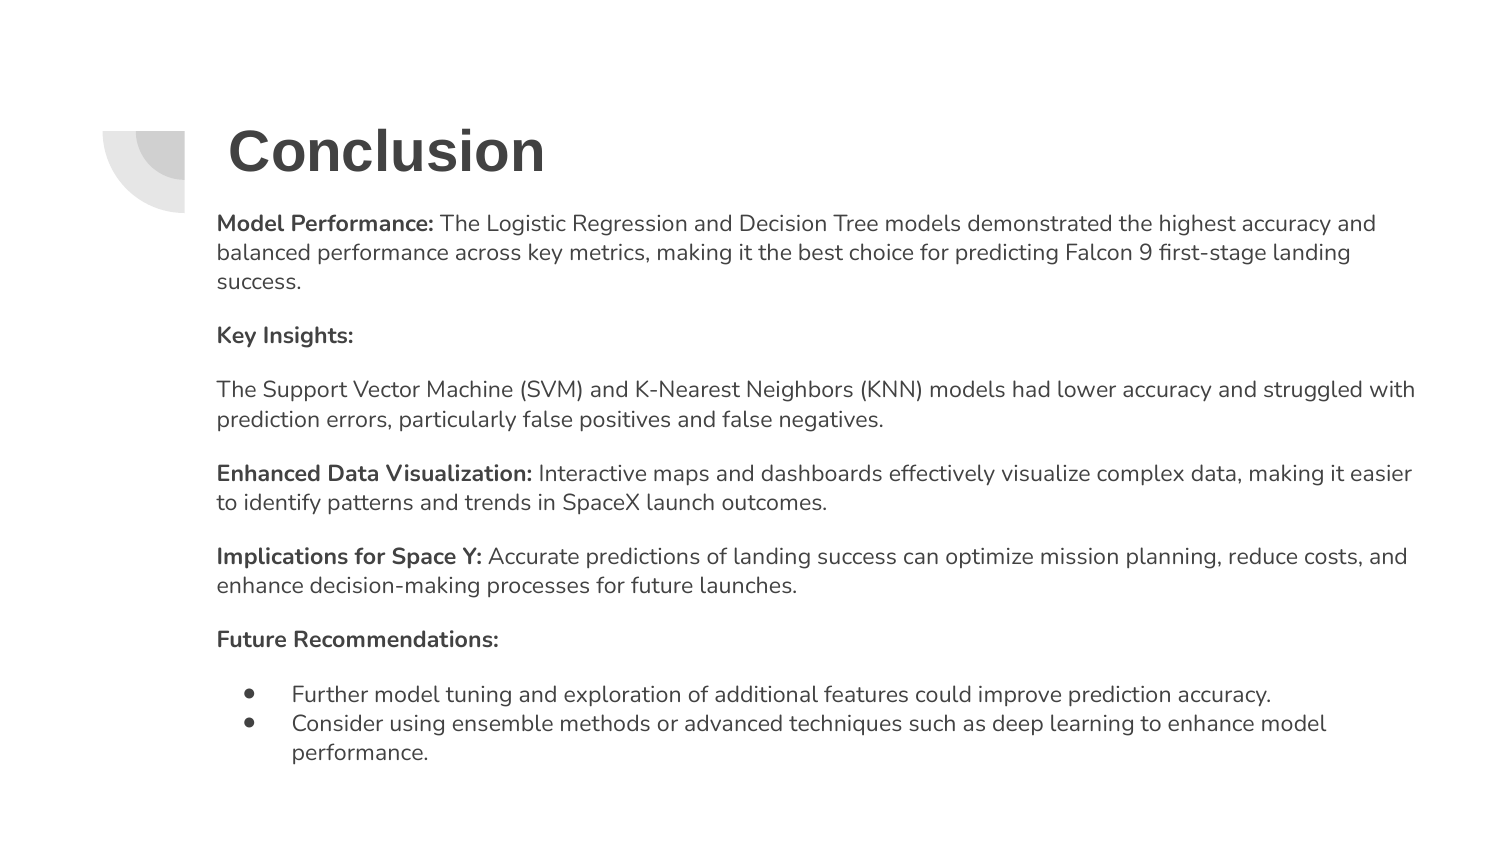

# Conclusion
Model Performance: The Logistic Regression and Decision Tree models demonstrated the highest accuracy and balanced performance across key metrics, making it the best choice for predicting Falcon 9 first-stage landing success.
Key Insights:
The Support Vector Machine (SVM) and K-Nearest Neighbors (KNN) models had lower accuracy and struggled with prediction errors, particularly false positives and false negatives.
Enhanced Data Visualization: Interactive maps and dashboards effectively visualize complex data, making it easier to identify patterns and trends in SpaceX launch outcomes.
Implications for Space Y: Accurate predictions of landing success can optimize mission planning, reduce costs, and enhance decision-making processes for future launches.
Future Recommendations:
Further model tuning and exploration of additional features could improve prediction accuracy.
Consider using ensemble methods or advanced techniques such as deep learning to enhance model performance.